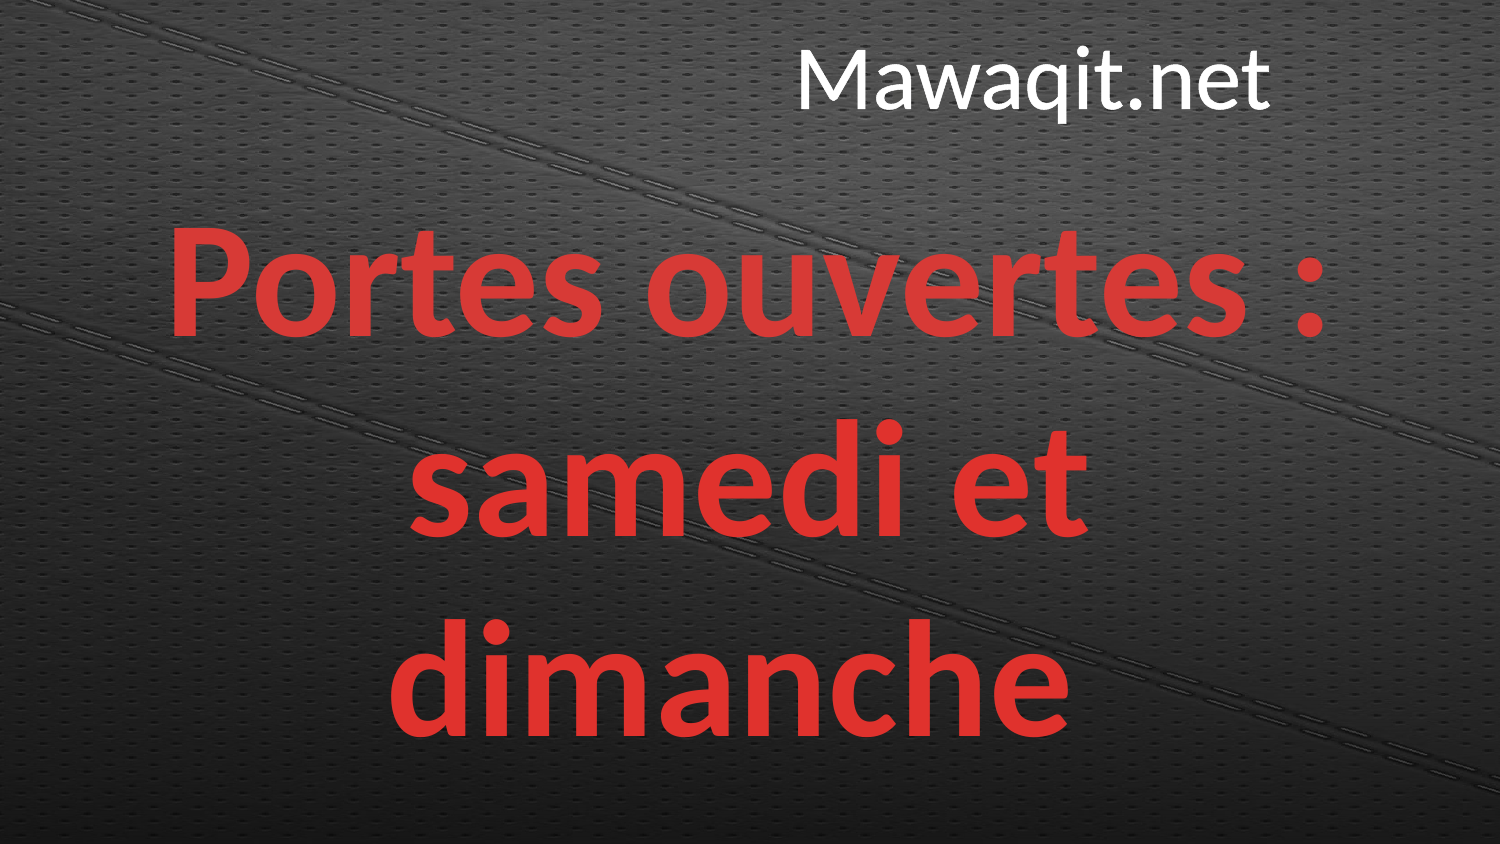

# Mawaqit.net
Portes ouvertes : samedi et dimanche